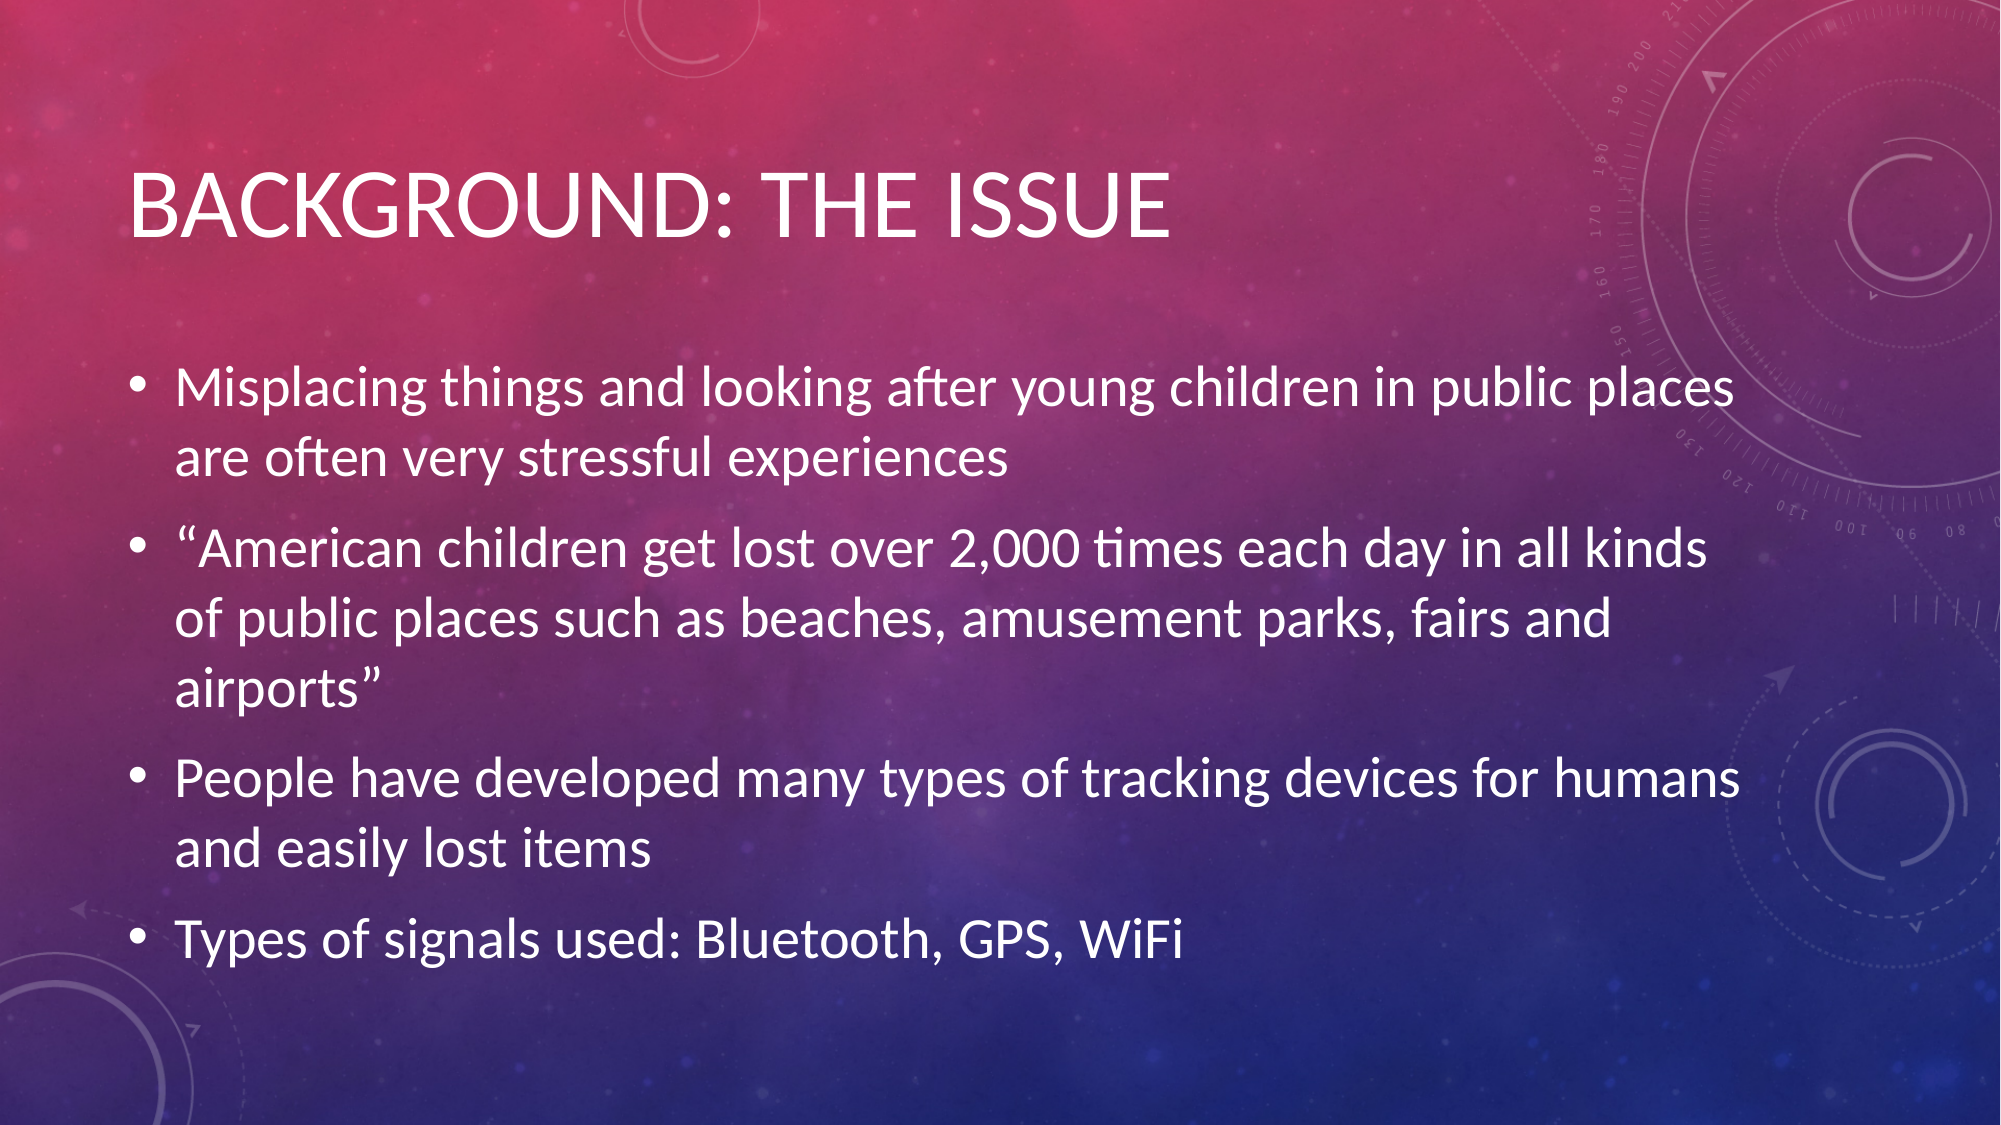

# Background: The issue
Misplacing things and looking after young children in public places are often very stressful experiences
“American children get lost over 2,000 times each day in all kinds of public places such as beaches, amusement parks, fairs and airports”
People have developed many types of tracking devices for humans and easily lost items
Types of signals used: Bluetooth, GPS, WiFi